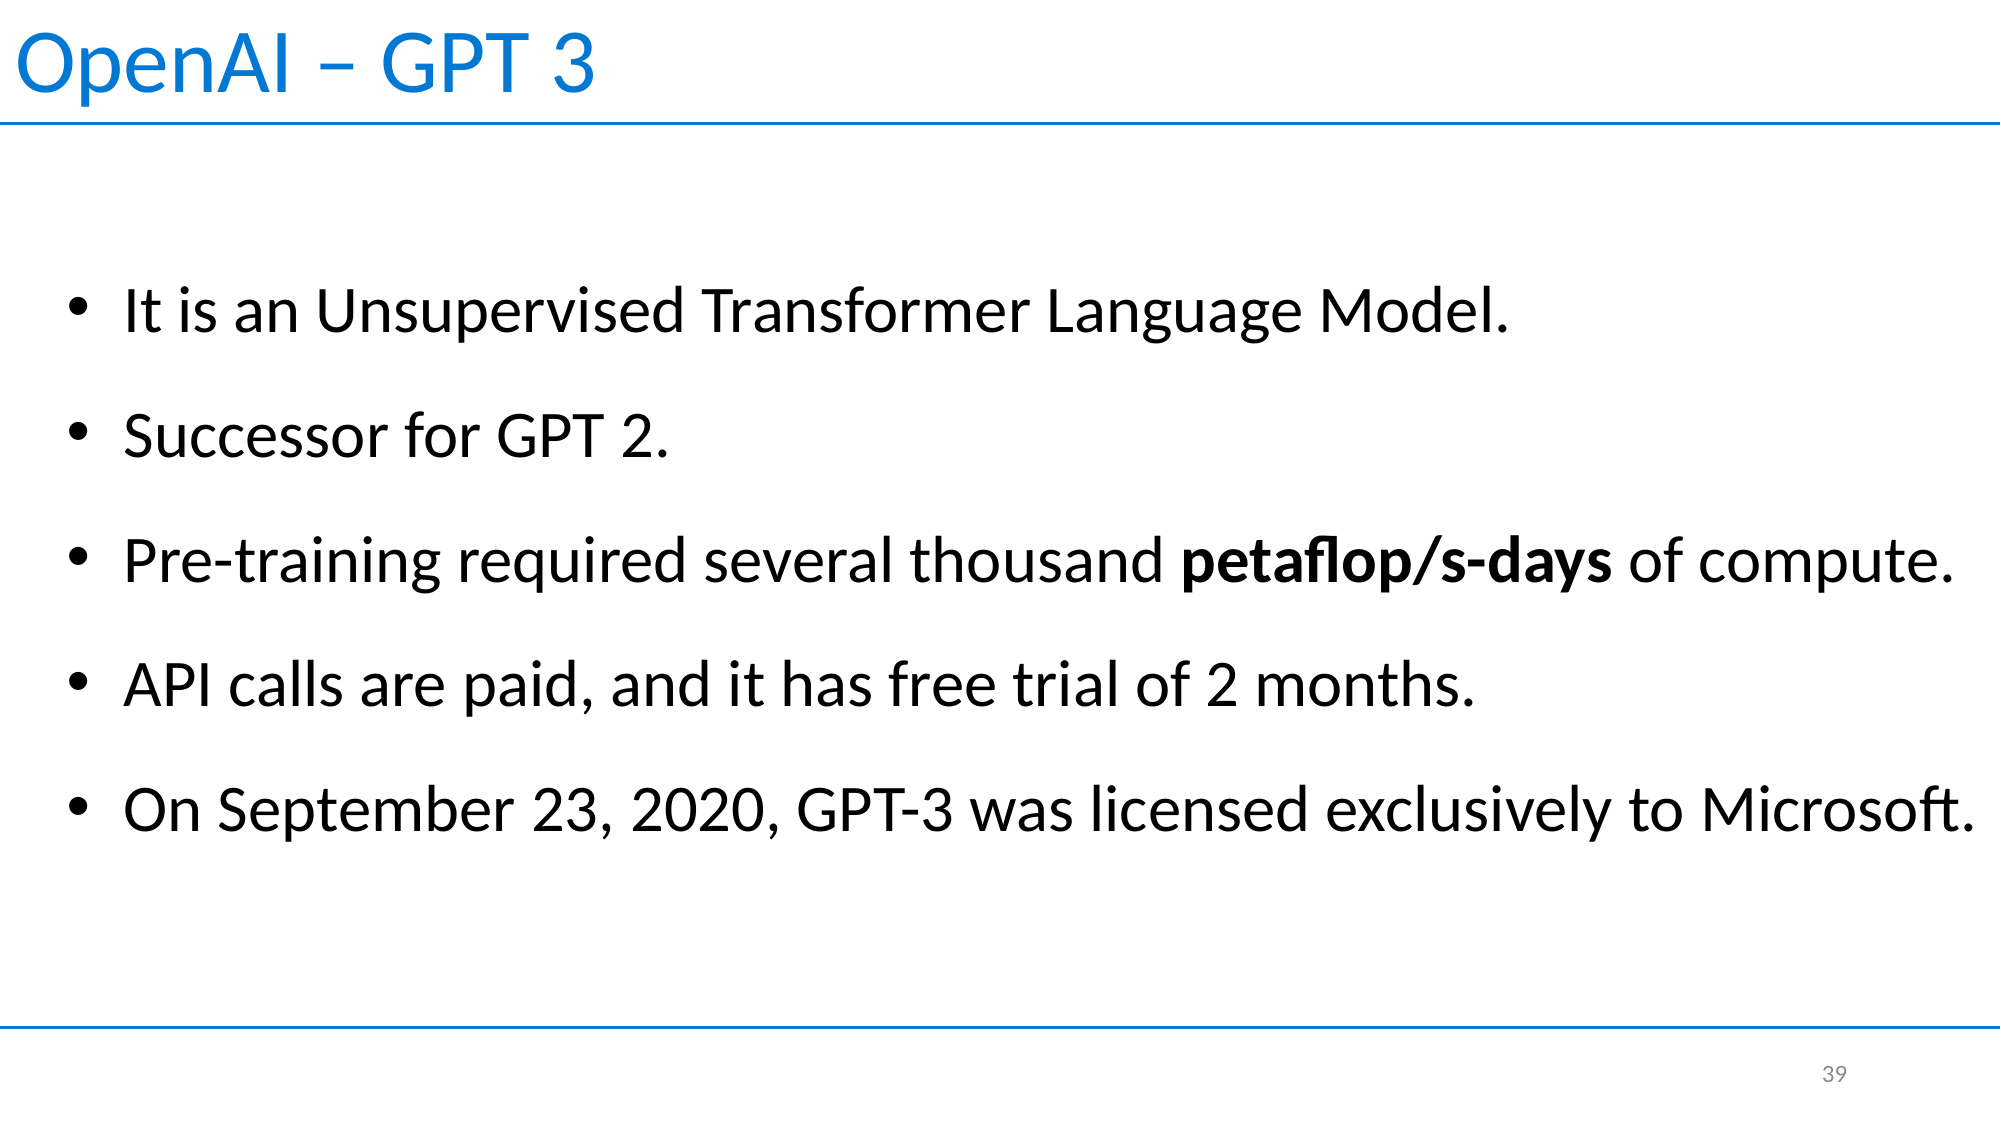

OpenAI – GPT 3

It is an Unsupervised Transformer Language Model.
Successor for GPT 2.
Pre-training required several thousand petaflop/s-days of compute.
API calls are paid, and it has free trial of 2 months.
On September 23, 2020, GPT-3 was licensed exclusively to Microsoft.

39